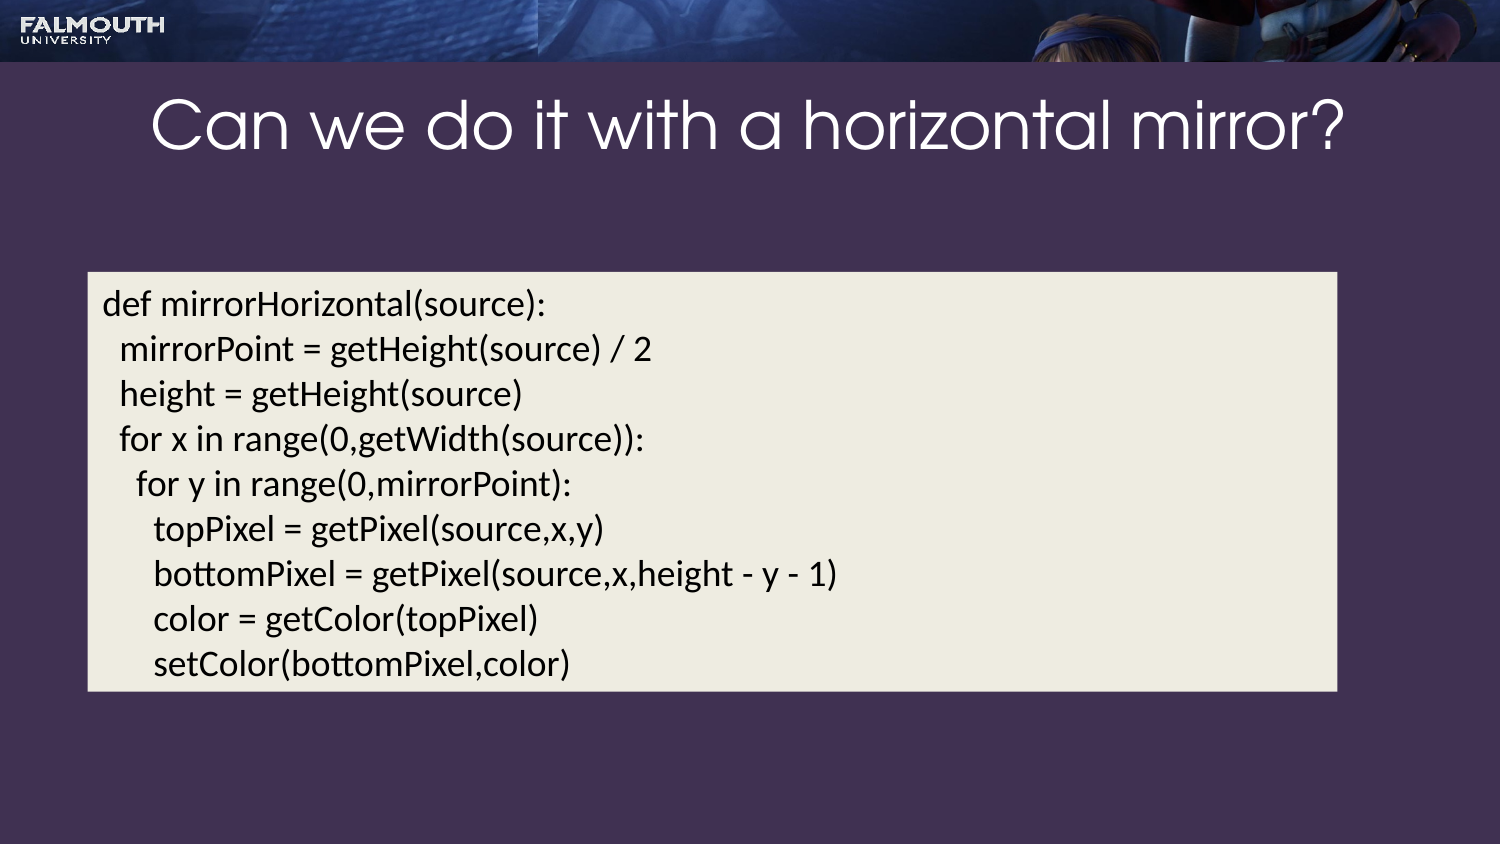

# Can we do it with a horizontal mirror?
def mirrorHorizontal(source):
  mirrorPoint = getHeight(source) / 2
  height = getHeight(source)
  for x in range(0,getWidth(source)):
    for y in range(0,mirrorPoint):
      topPixel = getPixel(source,x,y)
      bottomPixel = getPixel(source,x,height - y - 1)
      color = getColor(topPixel)
      setColor(bottomPixel,color)